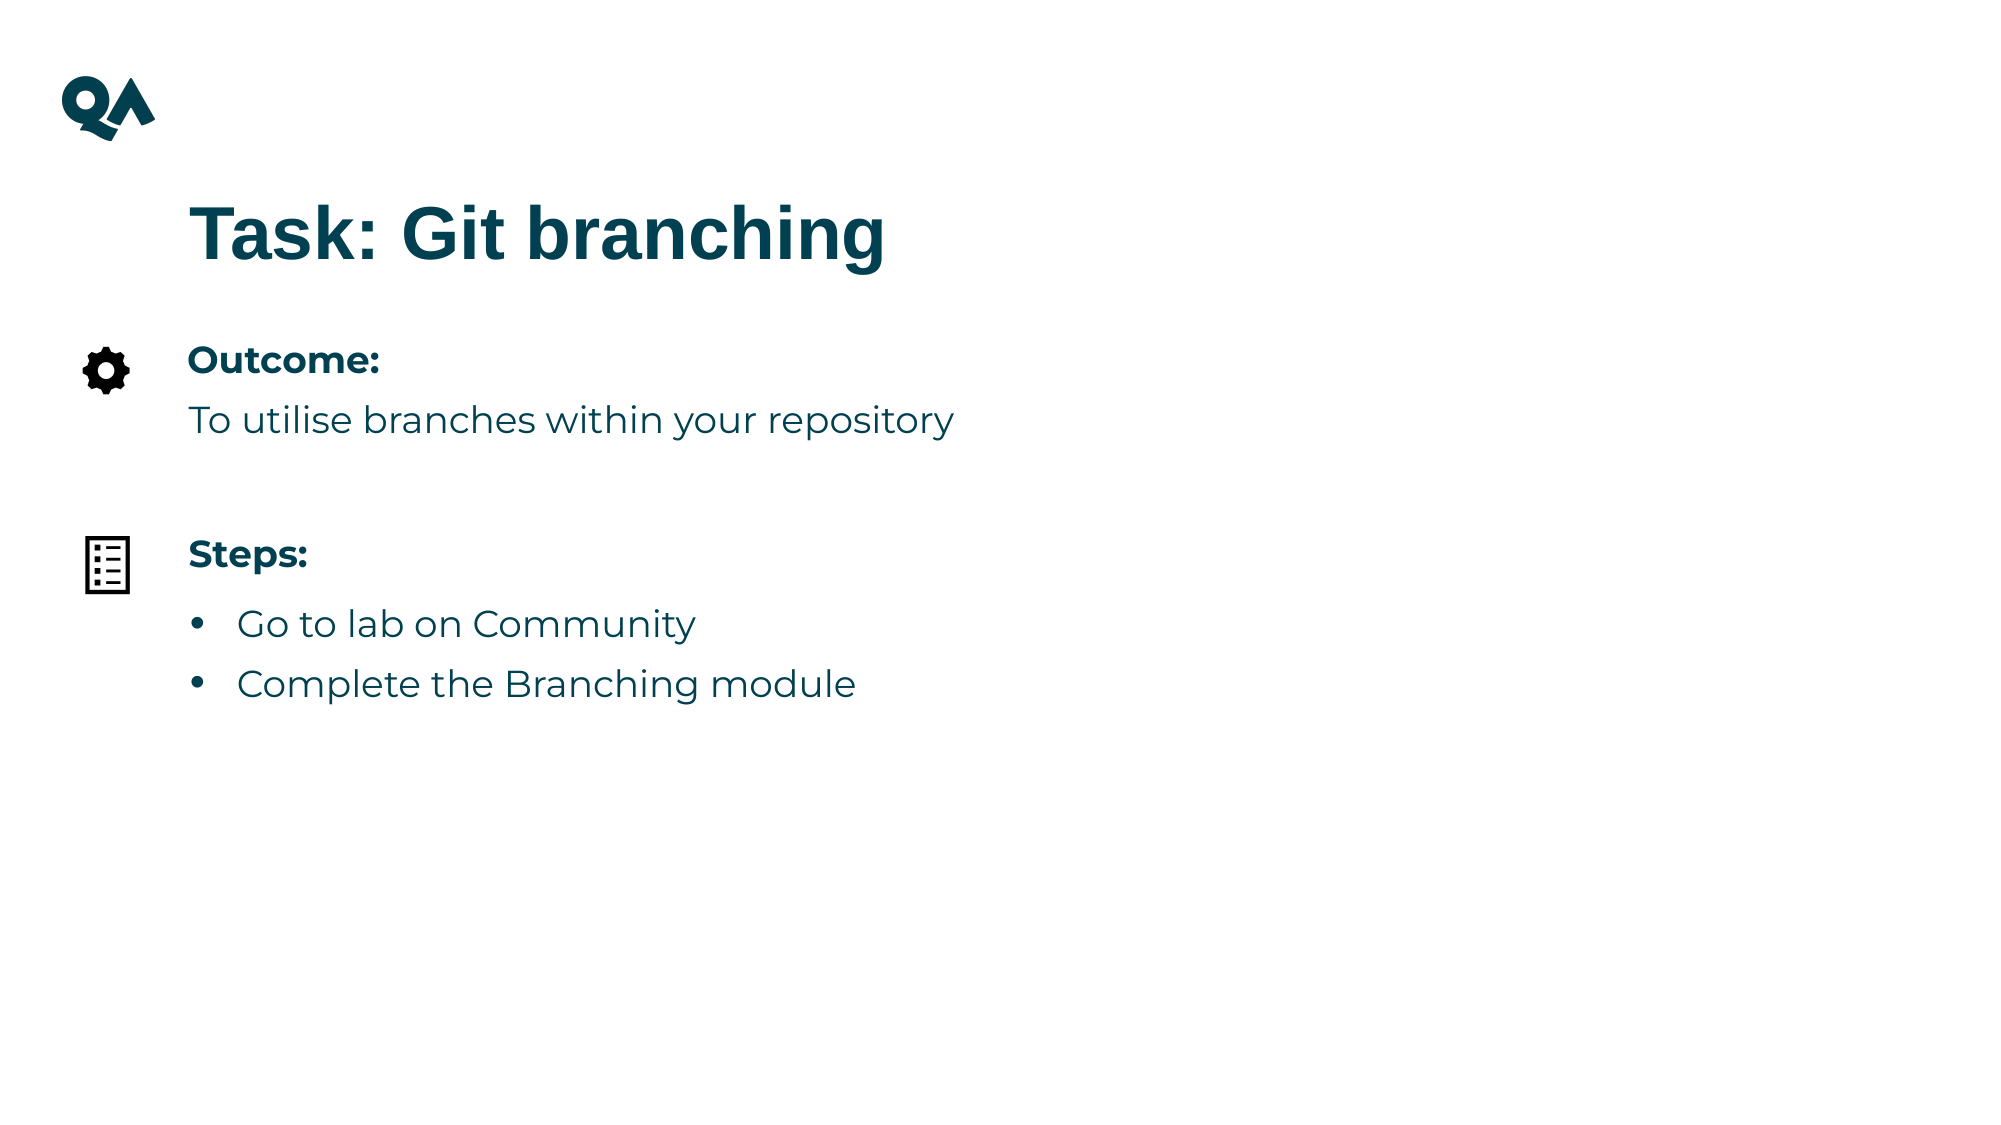

# Task: Git branching
To utilise branches within your repository
Go to lab on Community
Complete the Branching module